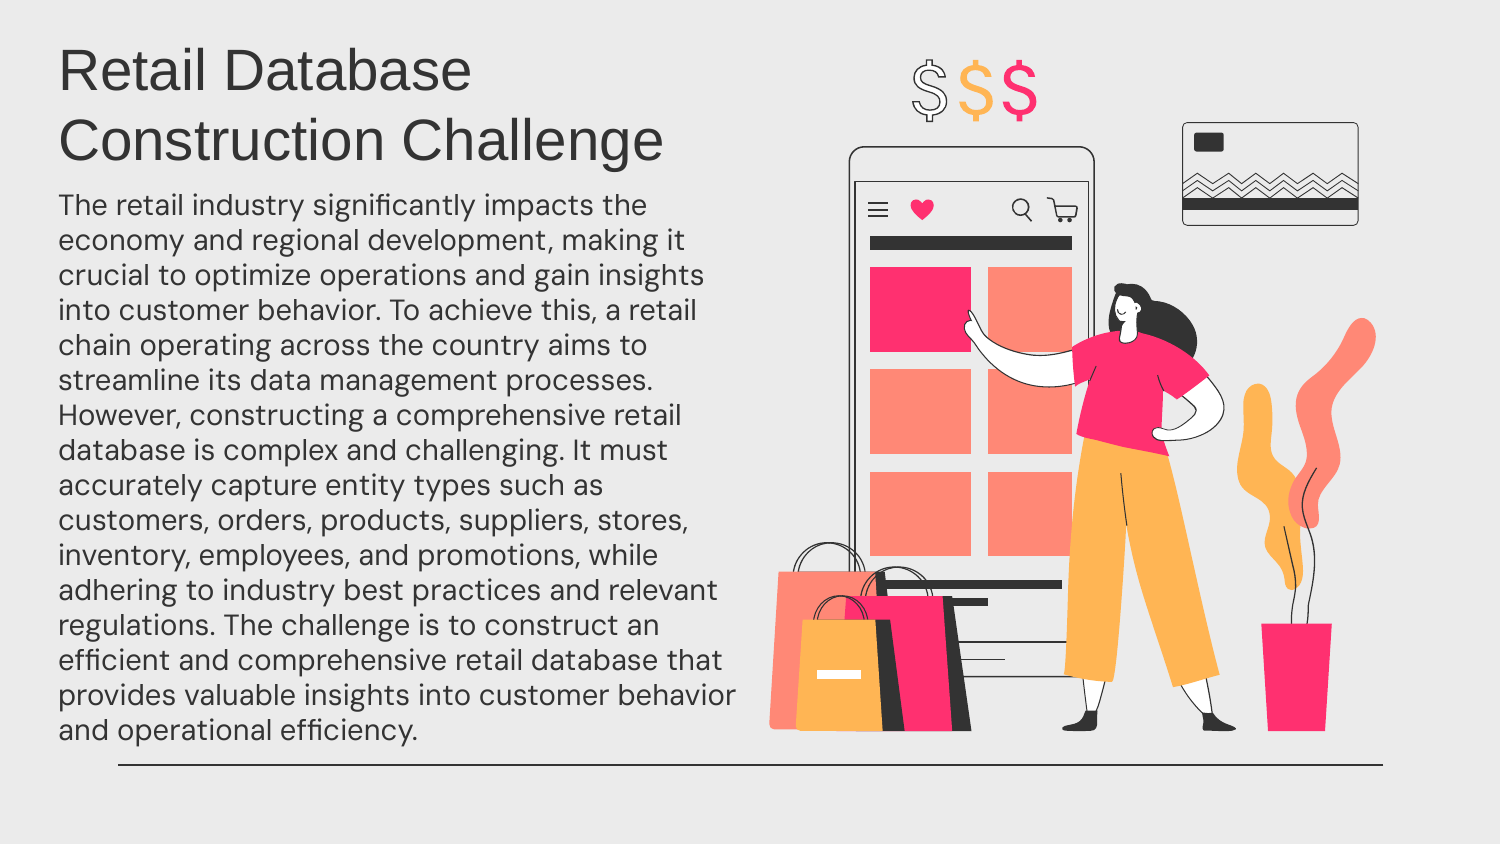

# Retail Database Construction Challenge

The retail industry significantly impacts the economy and regional development, making it crucial to optimize operations and gain insights into customer behavior. To achieve this, a retail chain operating across the country aims to streamline its data management processes. However, constructing a comprehensive retail database is complex and challenging. It must accurately capture entity types such as customers, orders, products, suppliers, stores, inventory, employees, and promotions, while adhering to industry best practices and relevant regulations. The challenge is to construct an efficient and comprehensive retail database that provides valuable insights into customer behavior and operational efficiency.